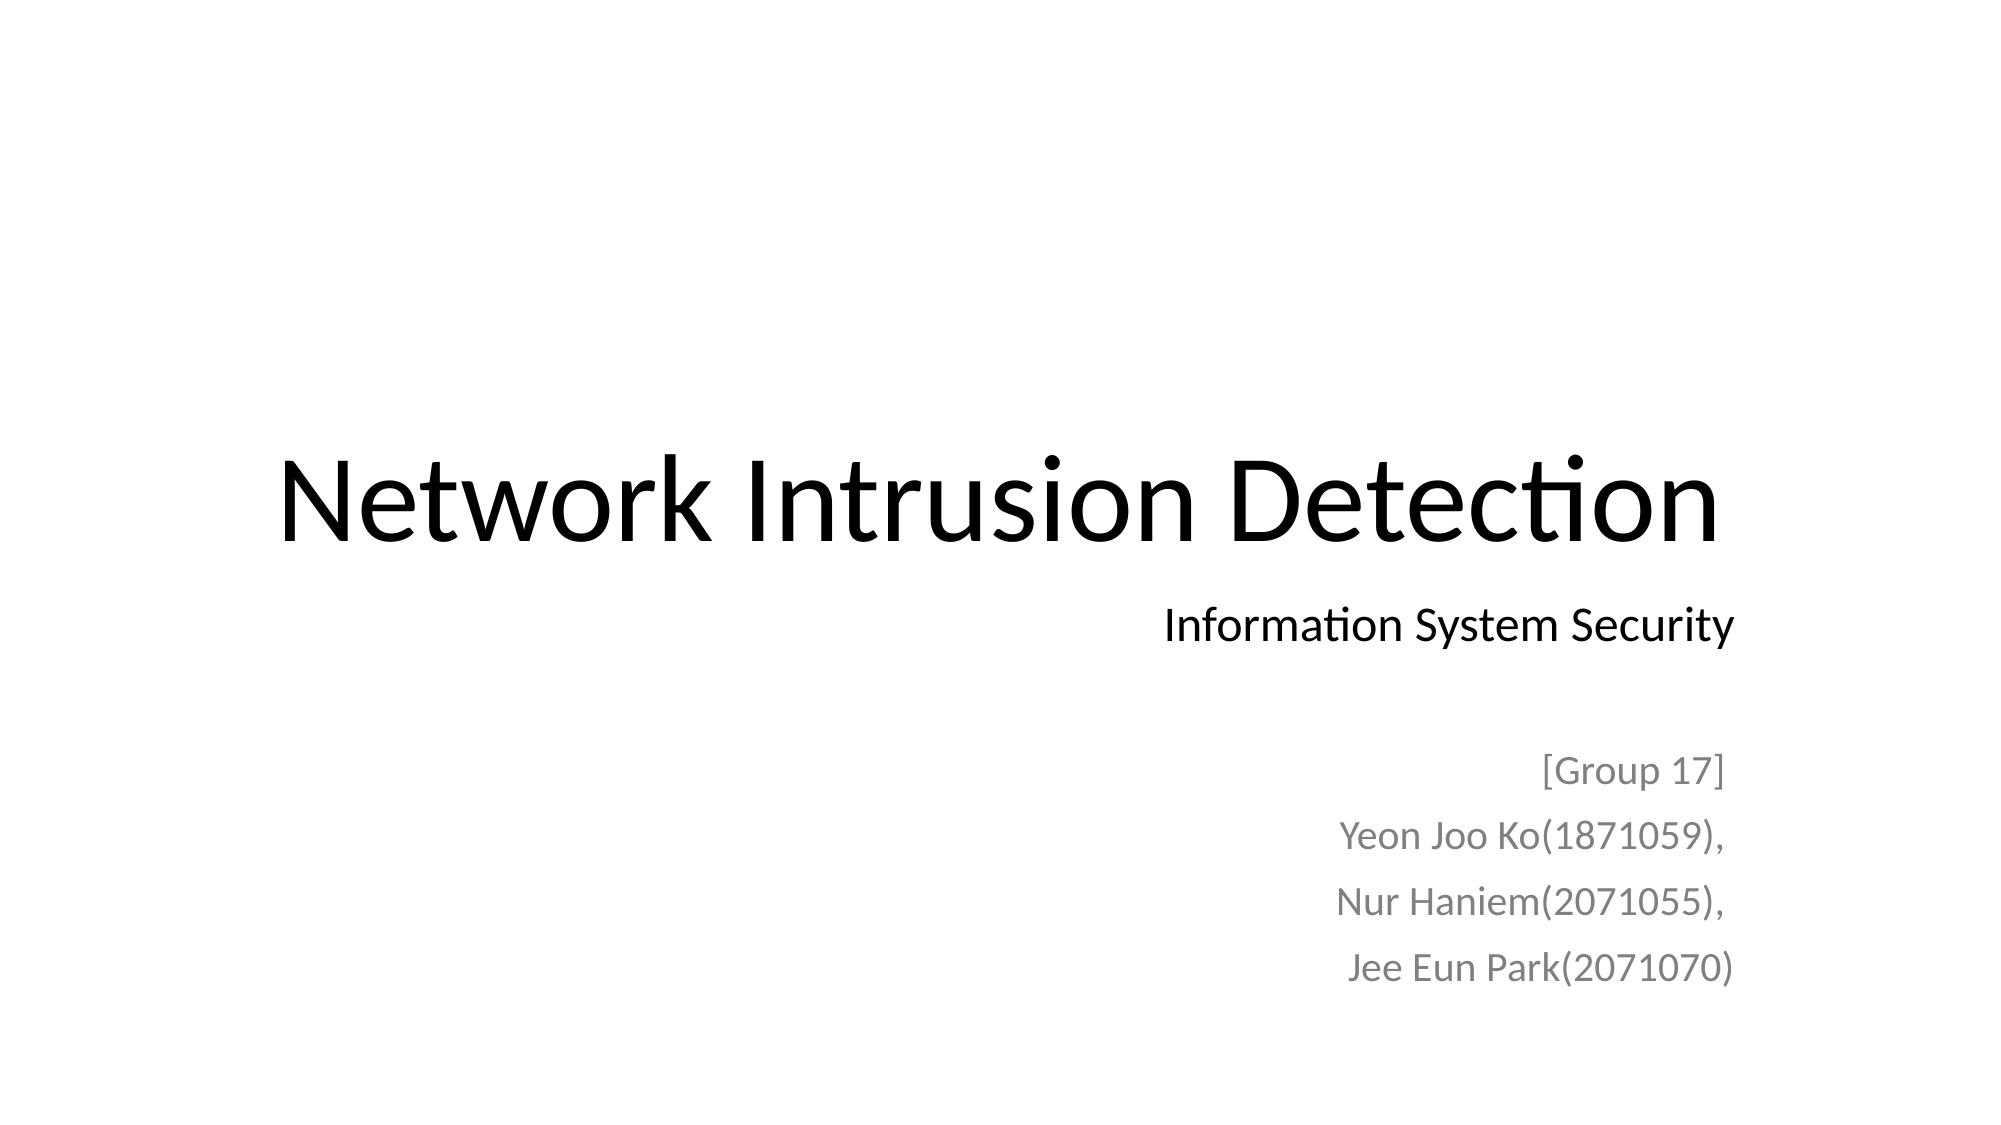

# Network Intrusion Detection
Information System Security

[Group 17]
Yeon Joo Ko(1871059),
Nur Haniem(2071055),
Jee Eun Park(2071070)